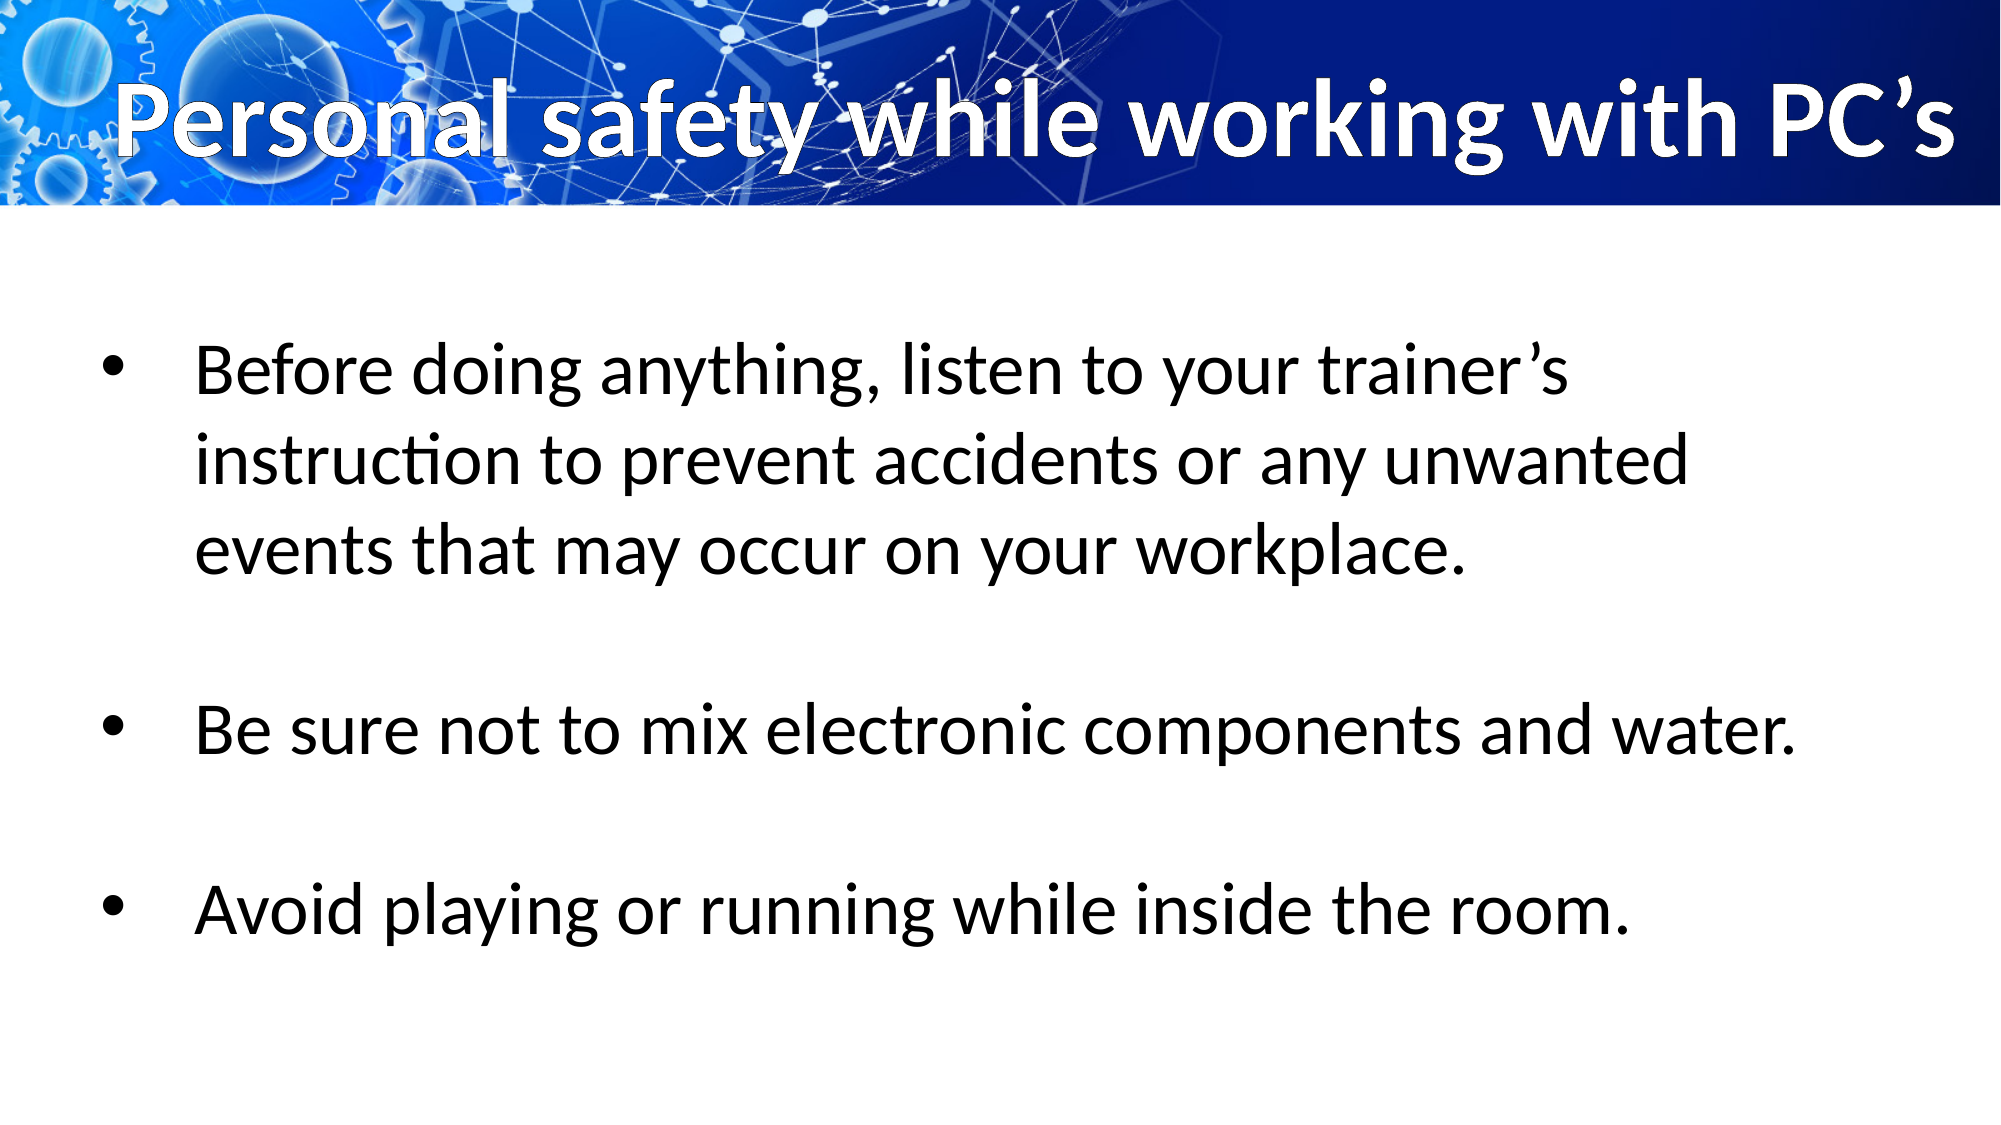

# Personal safety while working with PC’s
Before doing anything, listen to your trainer’s instruction to prevent accidents or any unwanted events that may occur on your workplace.

Be sure not to mix electronic components and water.

Avoid playing or running while inside the room.